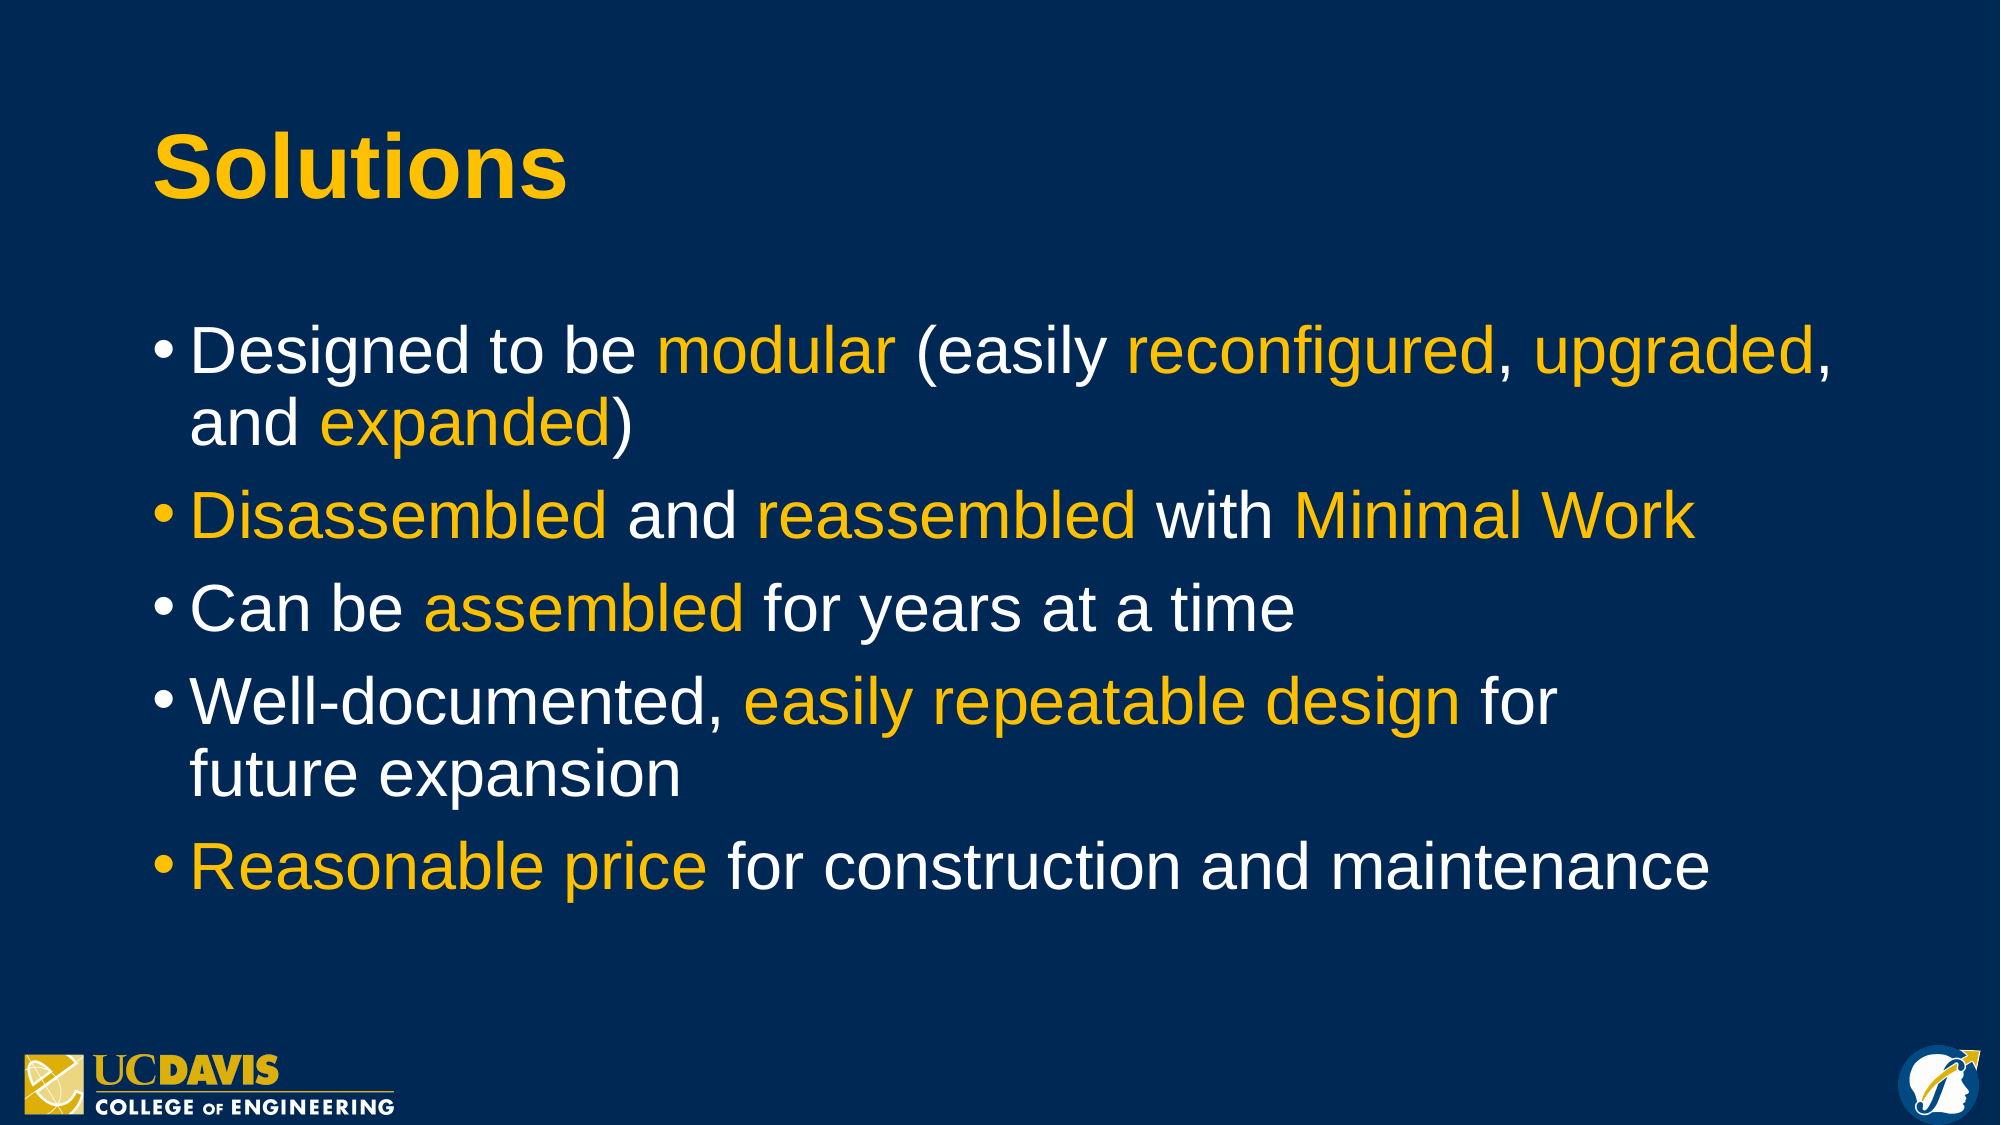

# Solutions
Designed to be modular (easily reconfigured, upgraded, and expanded)
Disassembled and reassembled with Minimal Work
Can be assembled for years at a time
Well-documented, easily repeatable design for future expansion
Reasonable price for construction and maintenance